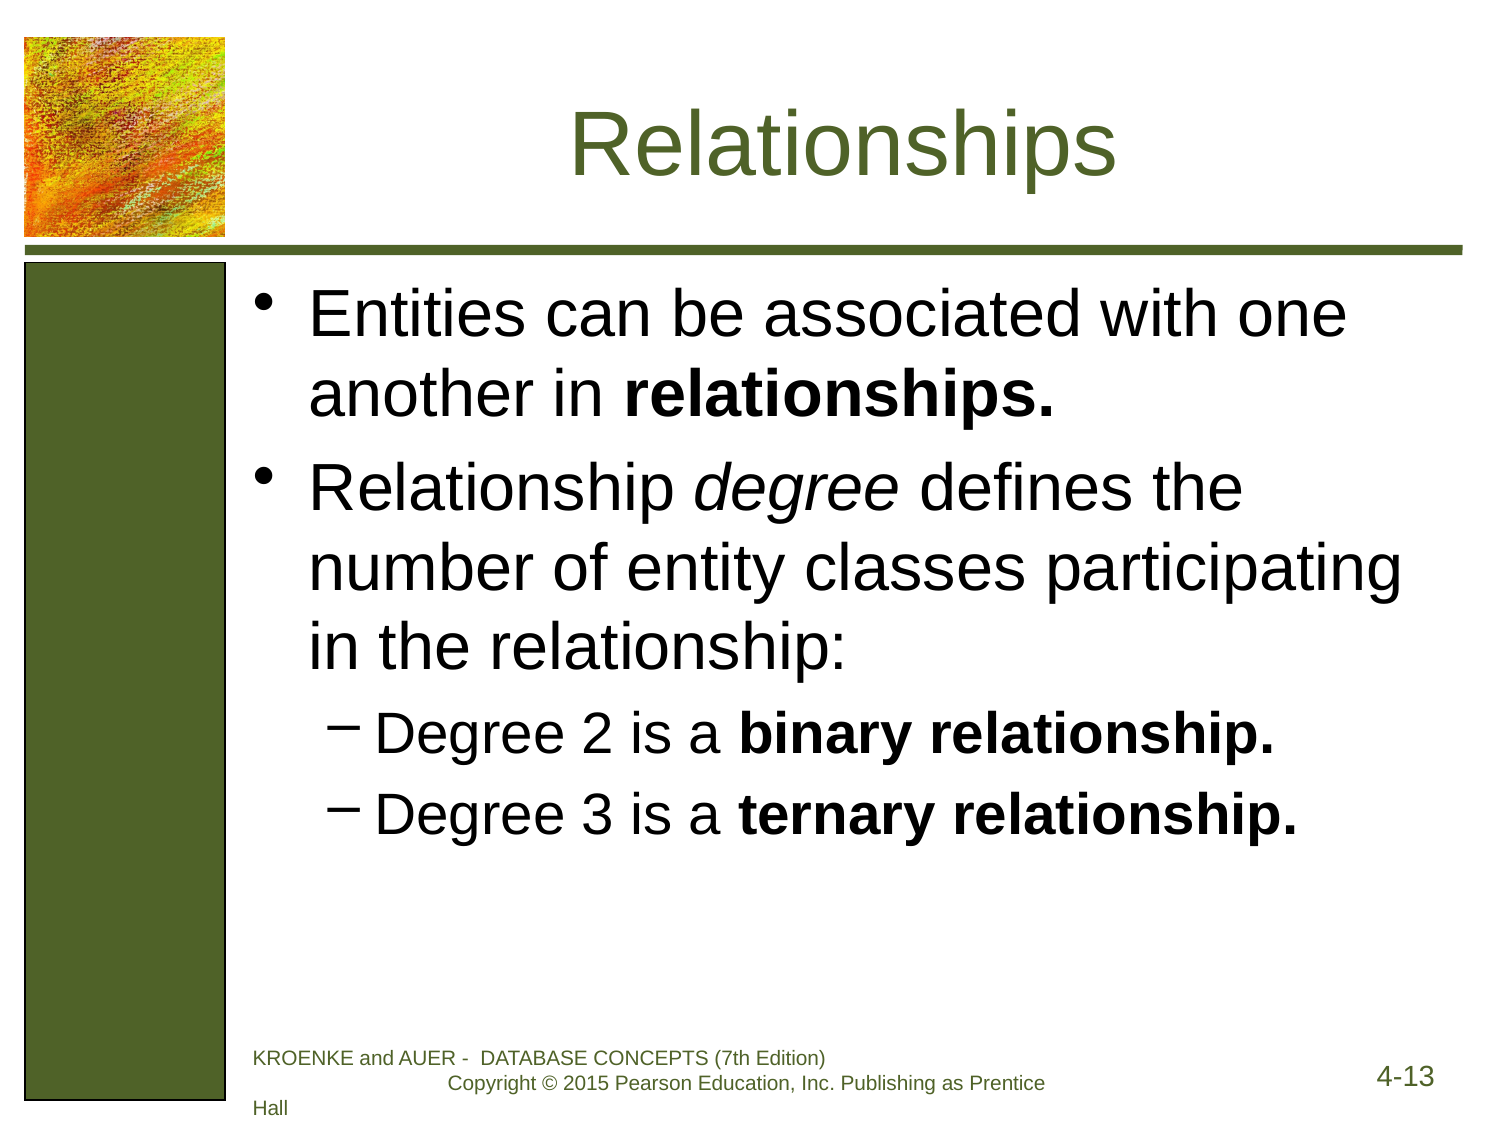

# Relationships
Entities can be associated with one another in relationships.
Relationship degree defines the number of entity classes participating in the relationship:
Degree 2 is a binary relationship.
Degree 3 is a ternary relationship.
KROENKE and AUER -  DATABASE CONCEPTS (7th Edition)                                                                             Copyright © 2015 Pearson Education, Inc. Publishing as Prentice Hall
4-13